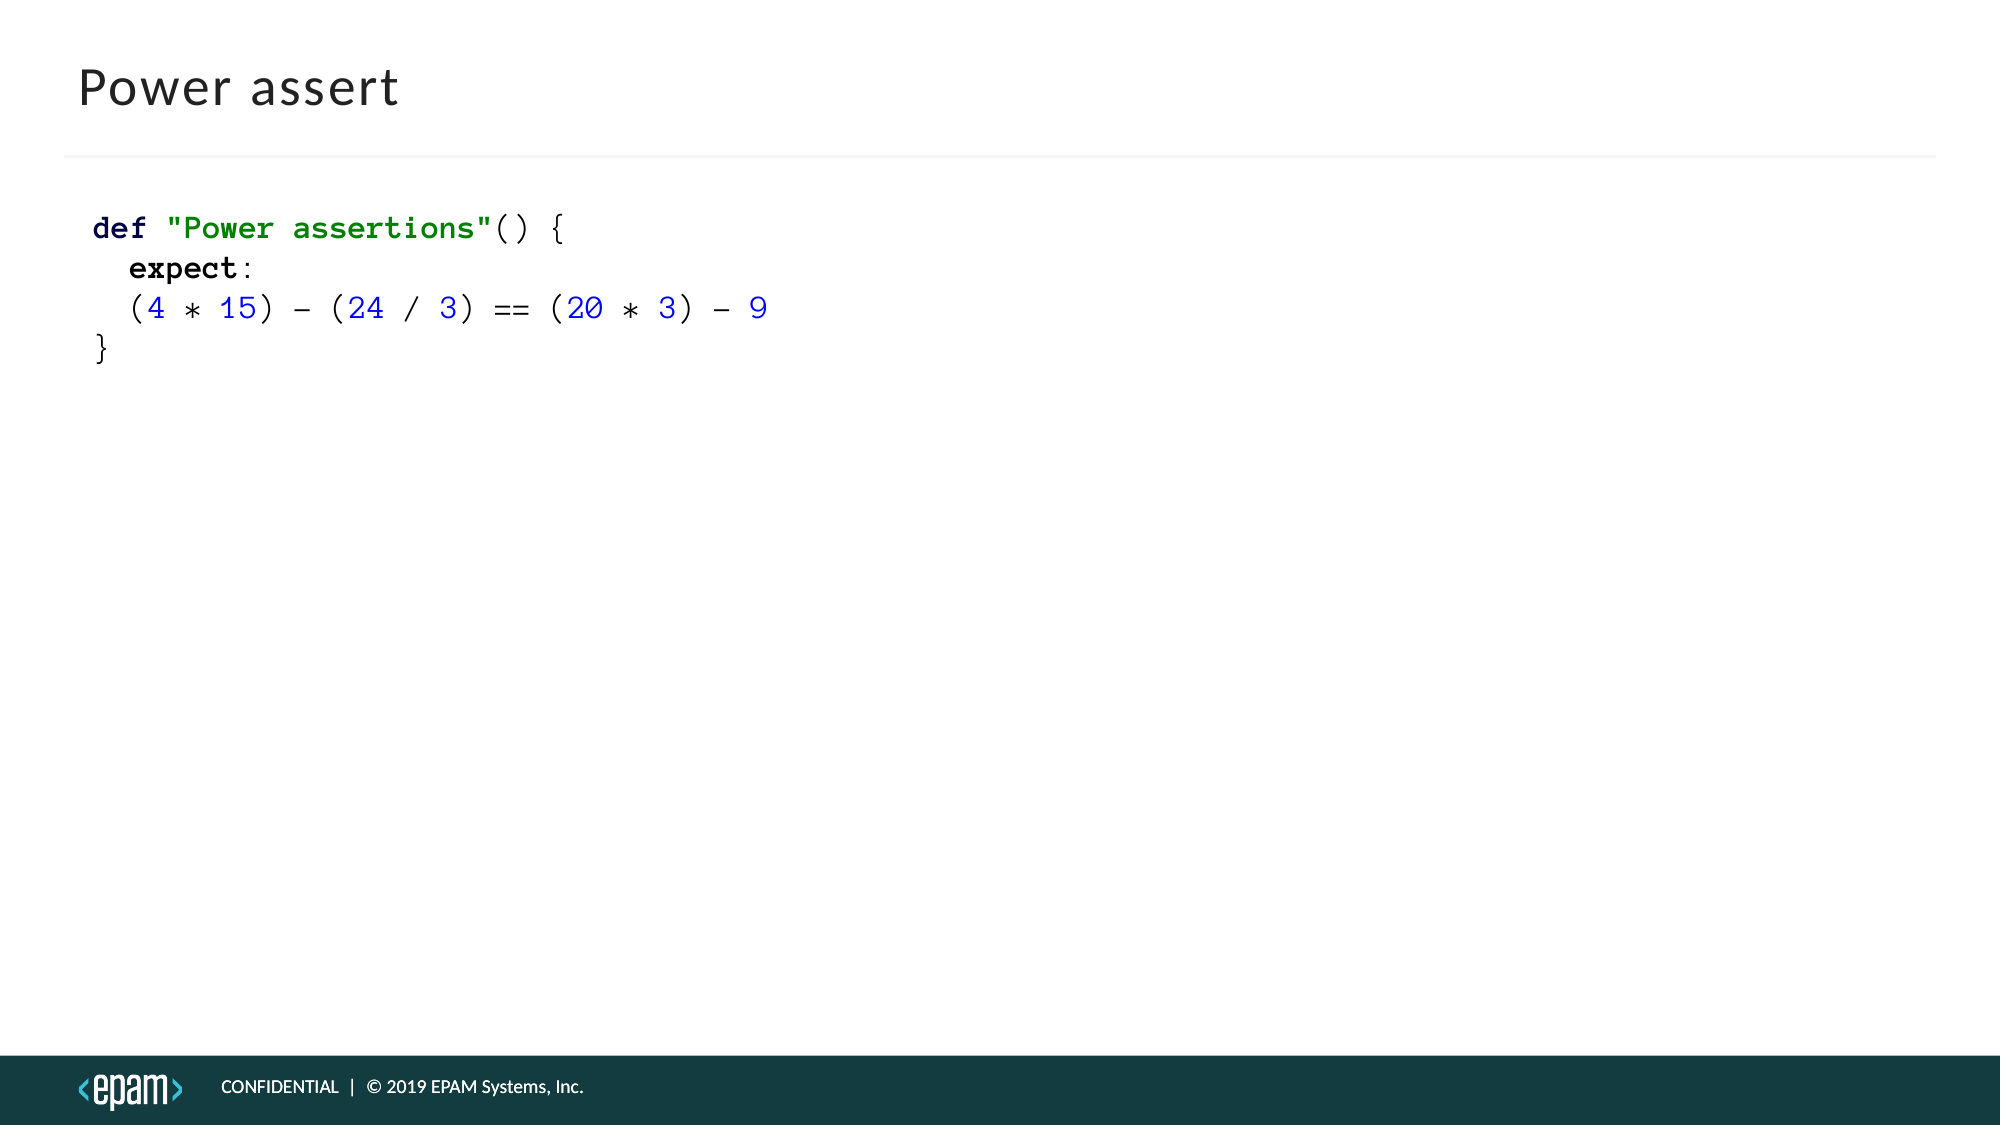

# Power assert
def "Power assertions"() {
  expect:
  (4 * 15) - (24 / 3) == (20 * 3) - 9
}
CONFIDENTIAL  |  © 2019 EPAM Systems, Inc.